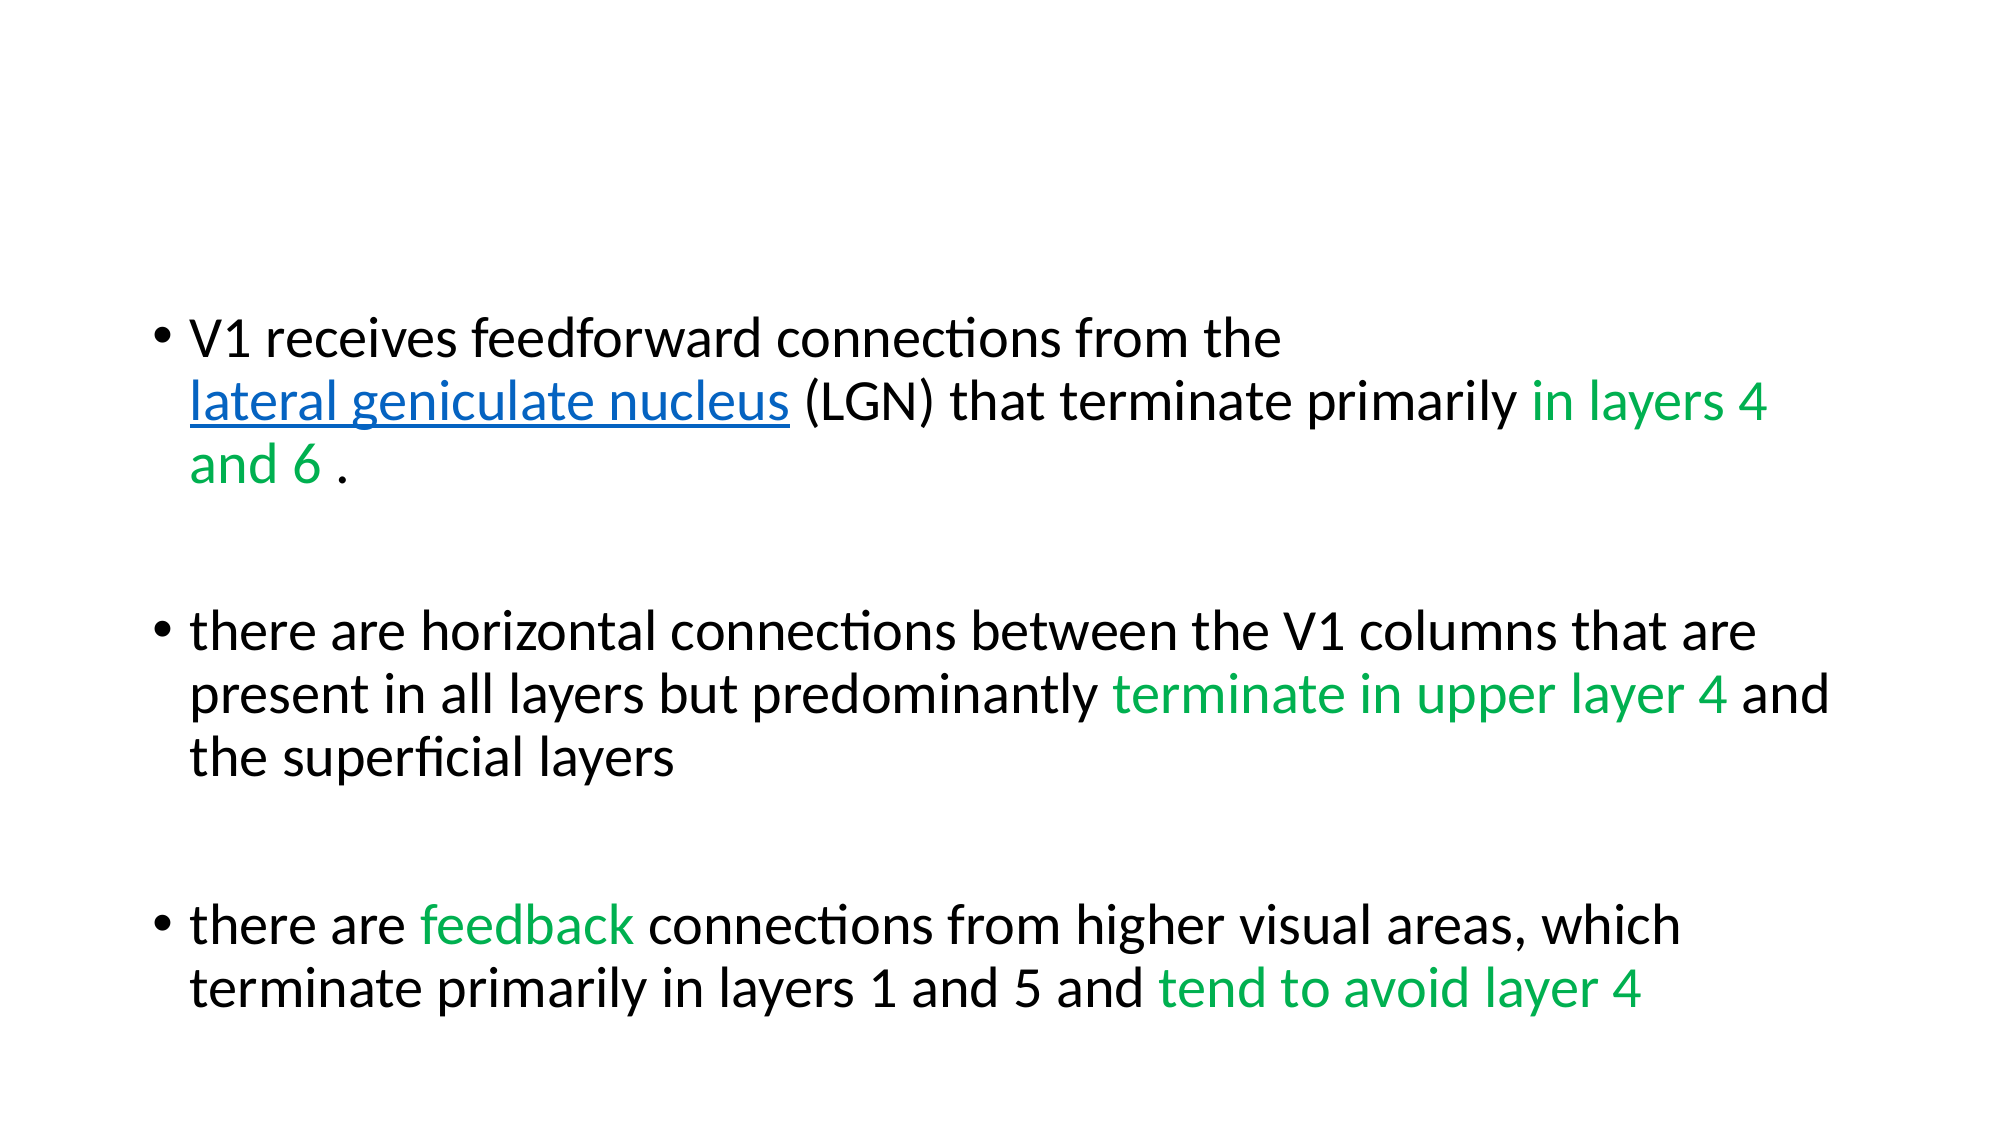

#
V1 receives feedforward connections from the lateral geniculate nucleus (LGN) that terminate primarily in layers 4 and 6 .

there are horizontal connections between the V1 columns that are present in all layers but predominantly terminate in upper layer 4 and the superficial layers

there are feedback connections from higher visual areas, which terminate primarily in layers 1 and 5 and tend to avoid layer 4